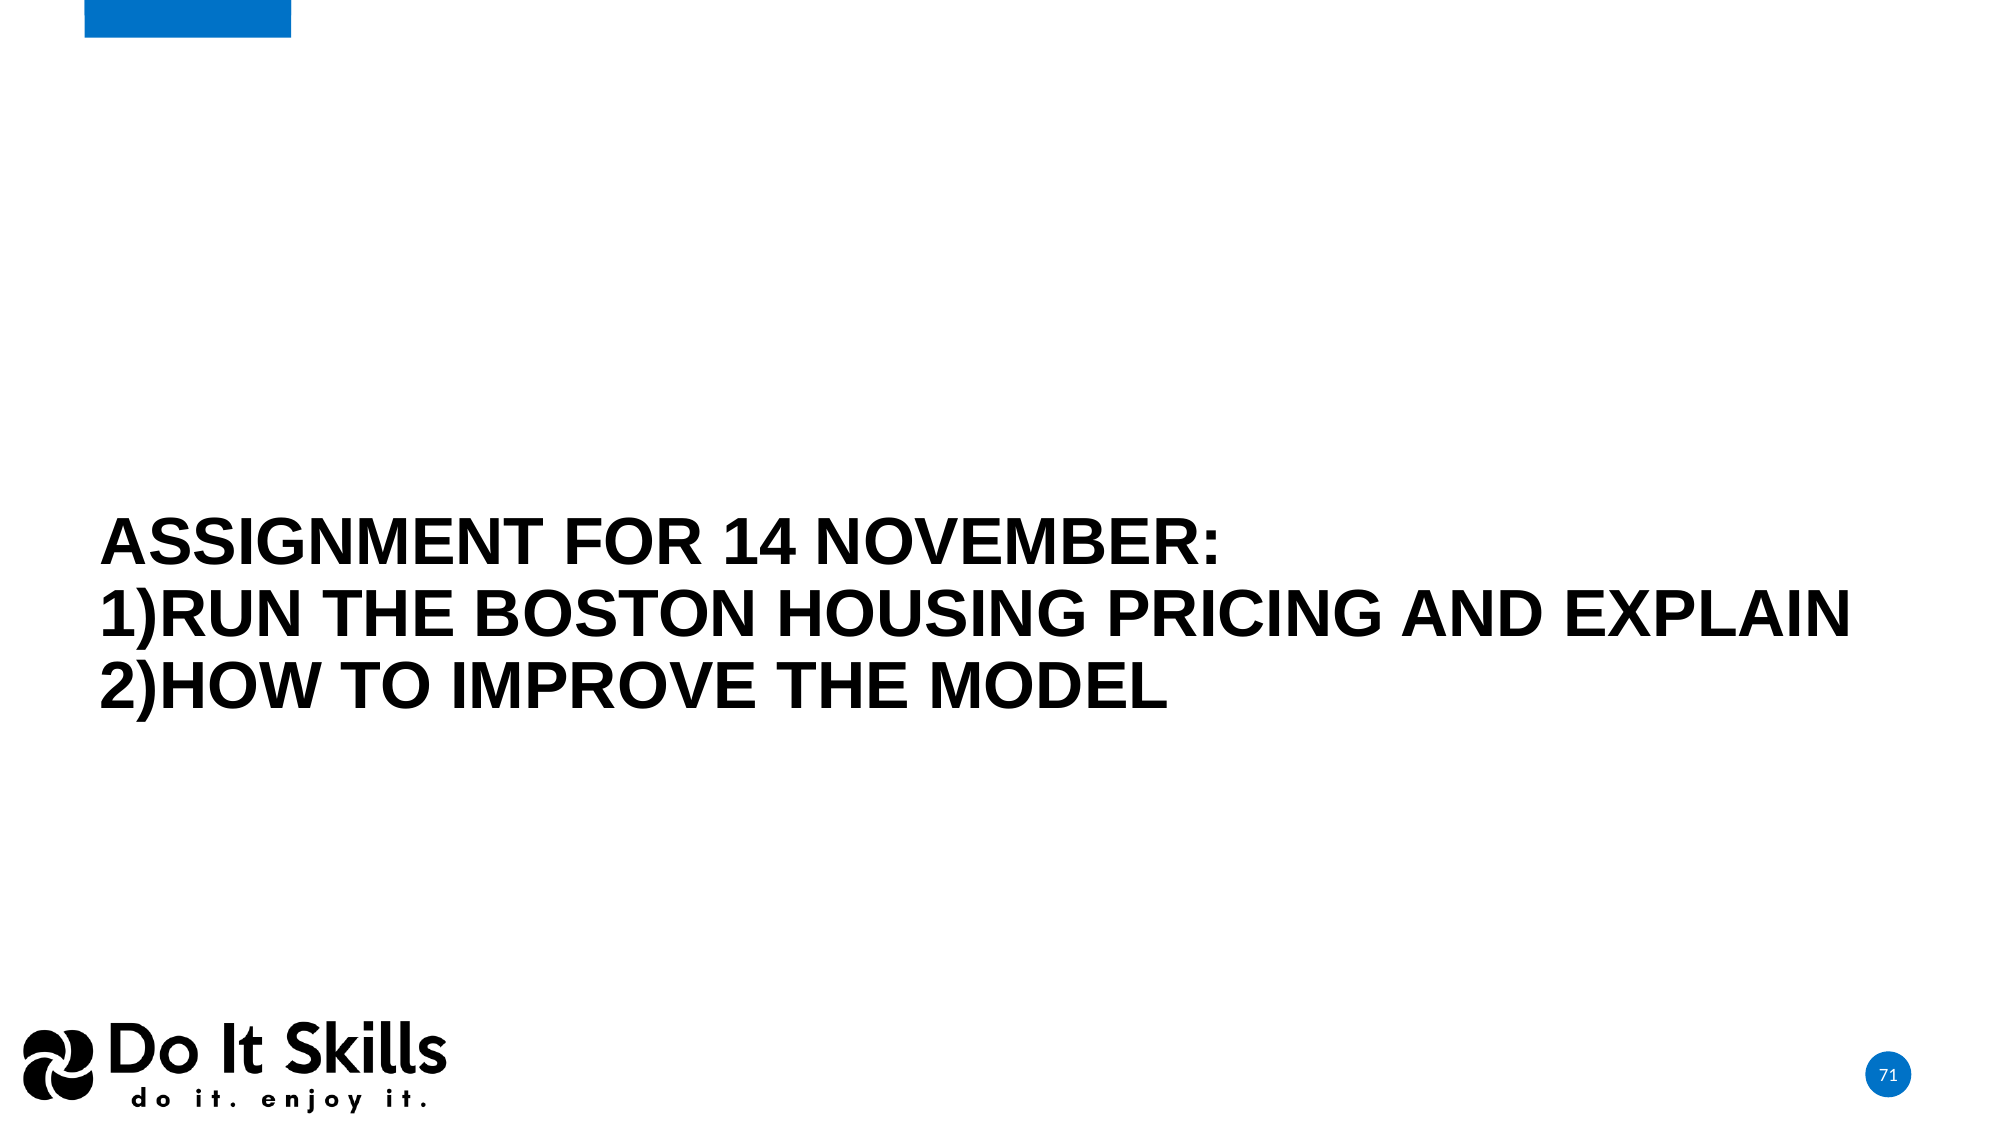

# Assignment for 14 November: 1)Run the BOSTON HOUSING PRICING and Explain 2)How to improve the model
71